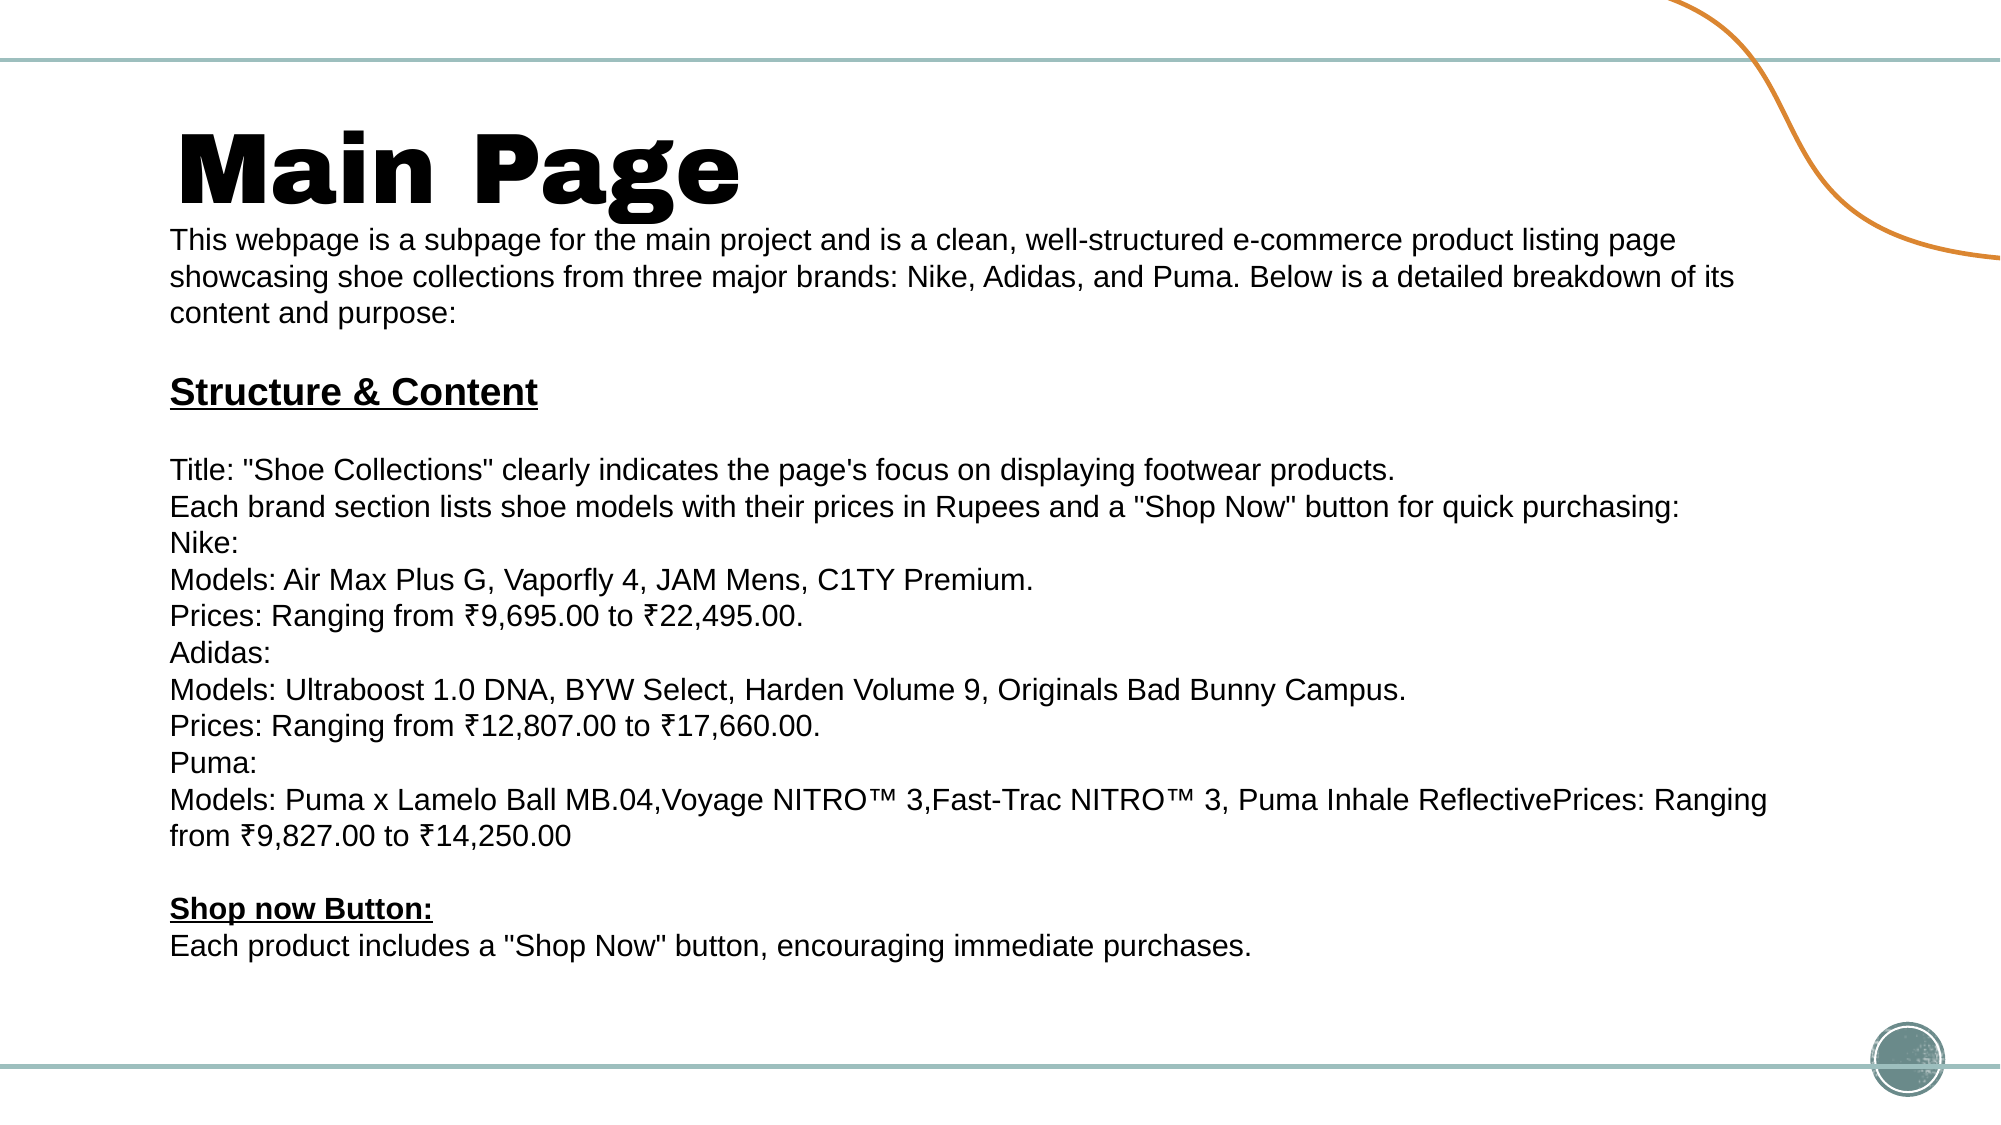

# Main Page
This webpage is a subpage for the main project and is a clean, well-structured e-commerce product listing page showcasing shoe collections from three major brands: Nike, Adidas, and Puma. Below is a detailed breakdown of its content and purpose:

Structure & Content

Title: "Shoe Collections" clearly indicates the page's focus on displaying footwear products.
Each brand section lists shoe models with their prices in Rupees and a "Shop Now" button for quick purchasing:
Nike:
Models: Air Max Plus G, Vaporfly 4, JAM Mens, C1TY Premium.
Prices: Ranging from ₹9,695.00 to ₹22,495.00.
Adidas:
Models: Ultraboost 1.0 DNA, BYW Select, Harden Volume 9, Originals Bad Bunny Campus.
Prices: Ranging from ₹12,807.00 to ₹17,660.00.
Puma:
Models: Puma x Lamelo Ball MB.04,Voyage NITRO™ 3,Fast-Trac NITRO™ 3, Puma Inhale ReflectivePrices: Ranging from ₹9,827.00 to ₹14,250.00

Shop now Button:
Each product includes a "Shop Now" button, encouraging immediate purchases.